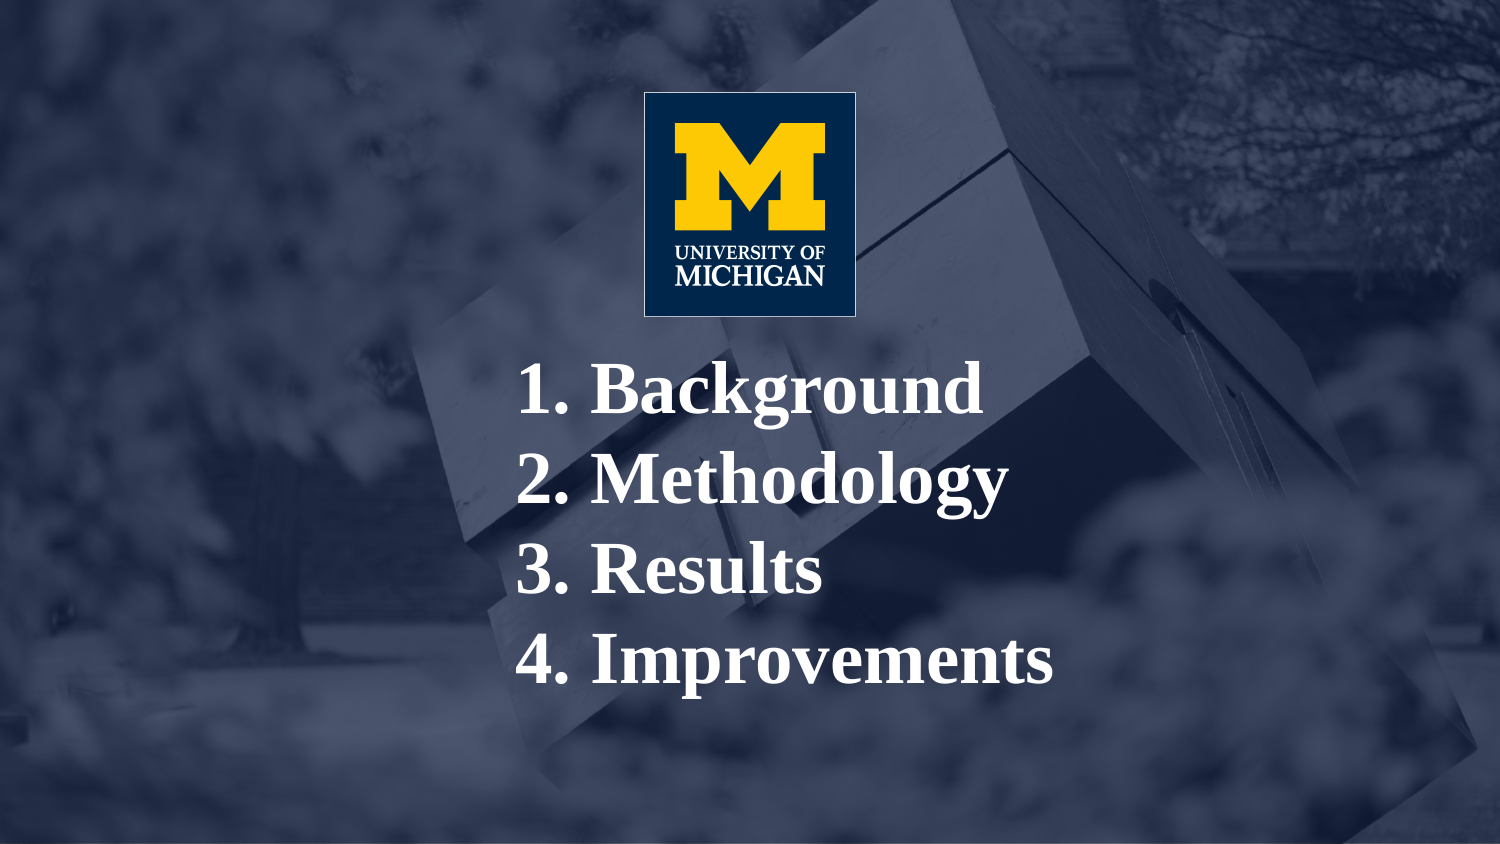

# 1. Background 2. Methodology 3. Results 4. Improvements